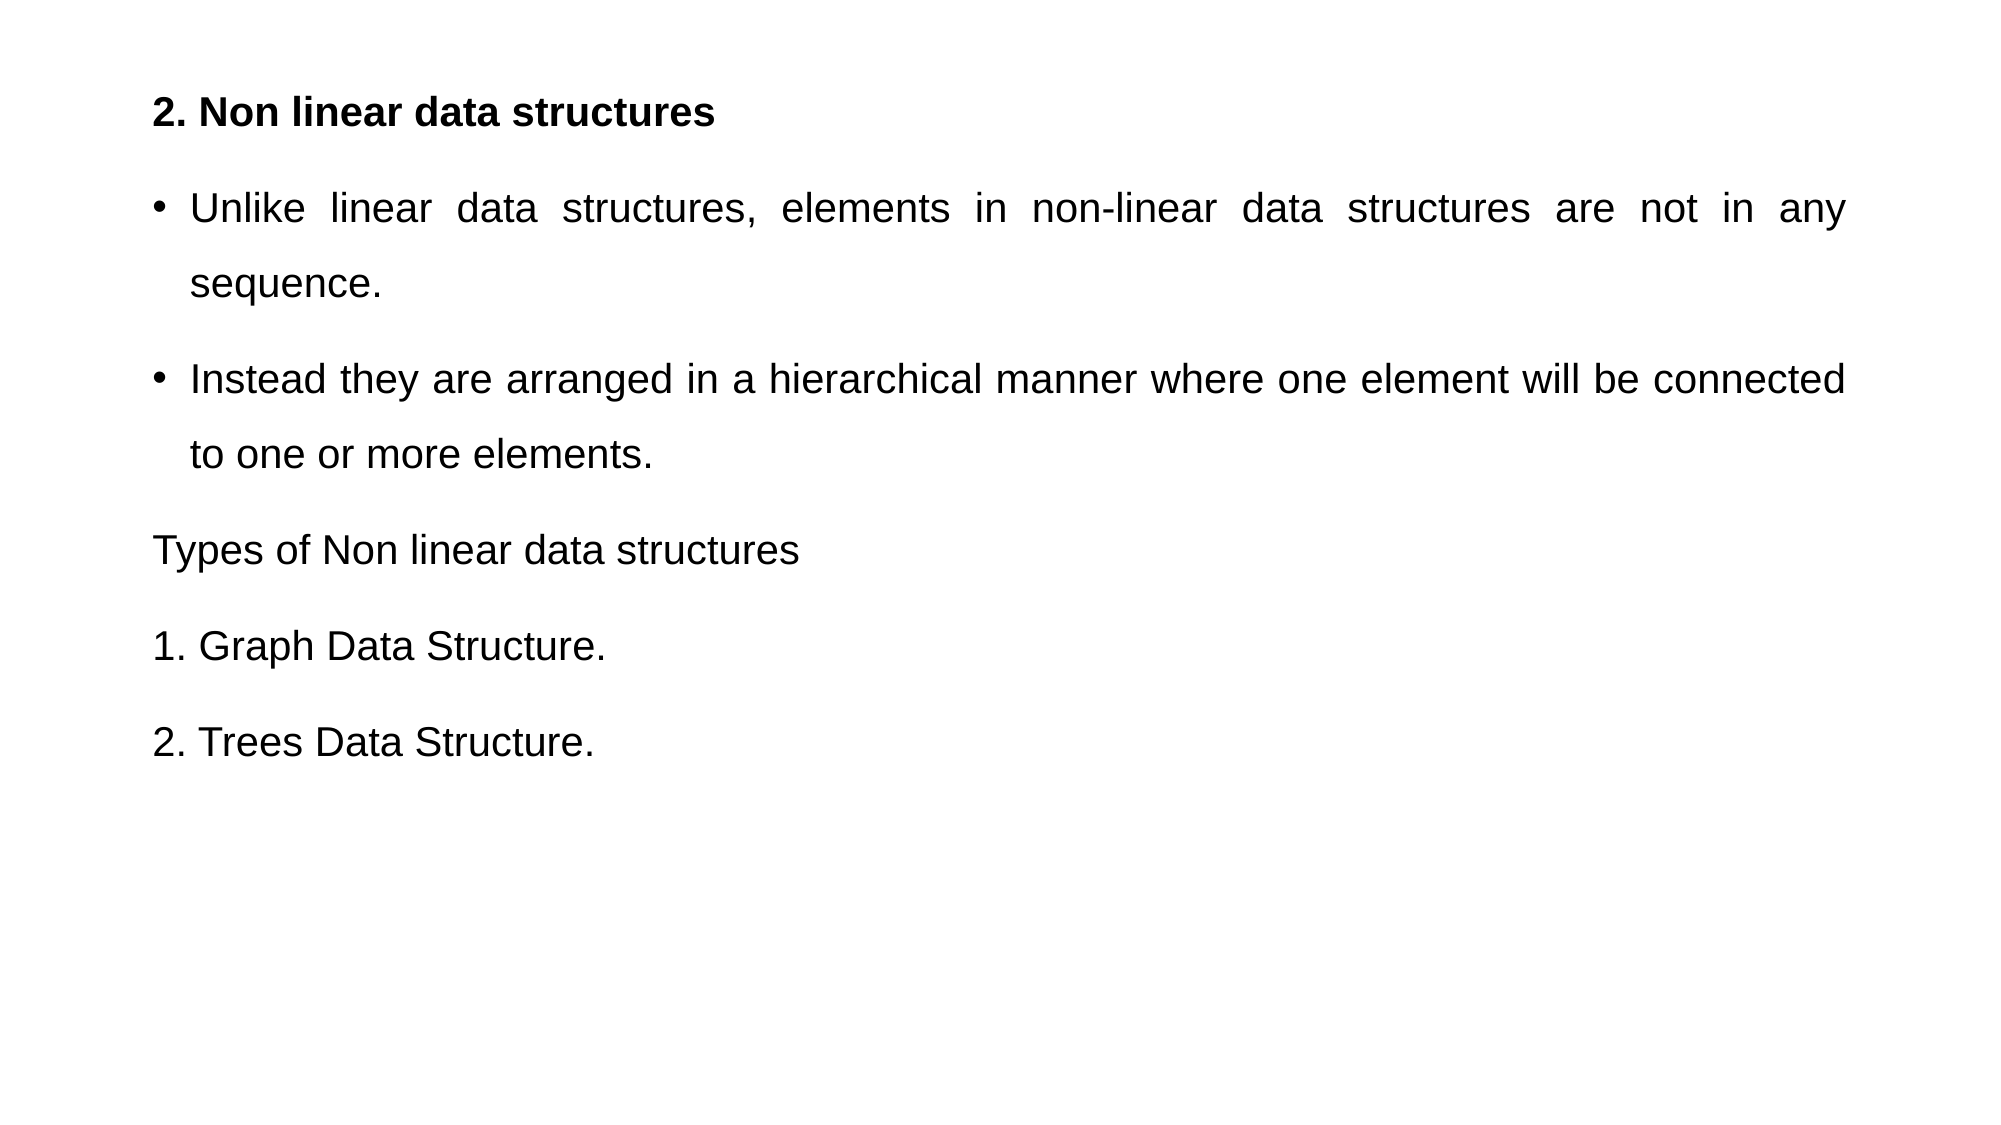

2. Non linear data structures
Unlike linear data structures, elements in non-linear data structures are not in any sequence.
Instead they are arranged in a hierarchical manner where one element will be connected to one or more elements.
Types of Non linear data structures
1. Graph Data Structure.
2. Trees Data Structure.